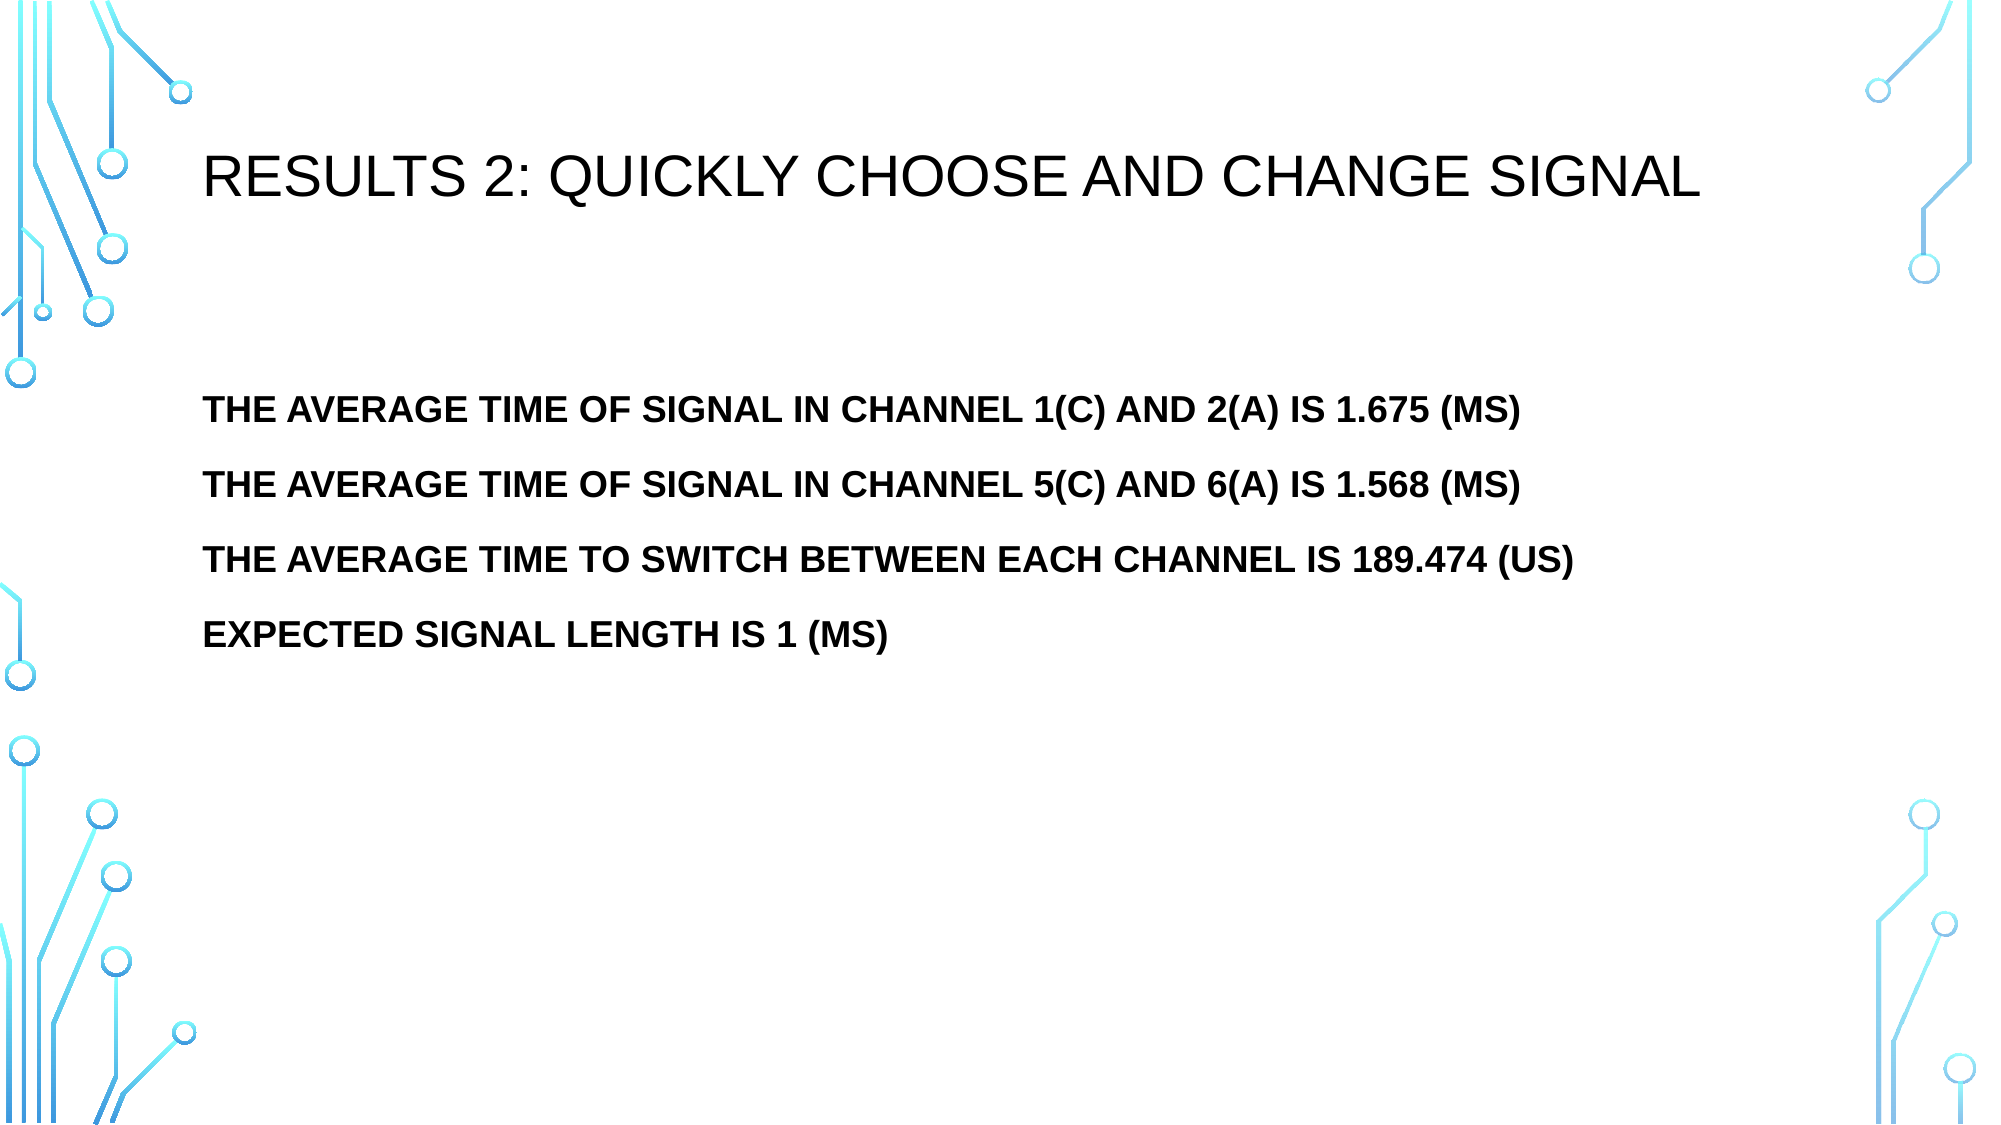

# Results 2: Quickly choose and change Signal
The average time of signal in Channel 1(C) and 2(A) is 1.675 (ms)
The average time of signal in Channel 5(C) and 6(A) is 1.568 (ms)
The average time to switch between each Channel is 189.474 (us)
Expected Signal Length is 1 (ms)